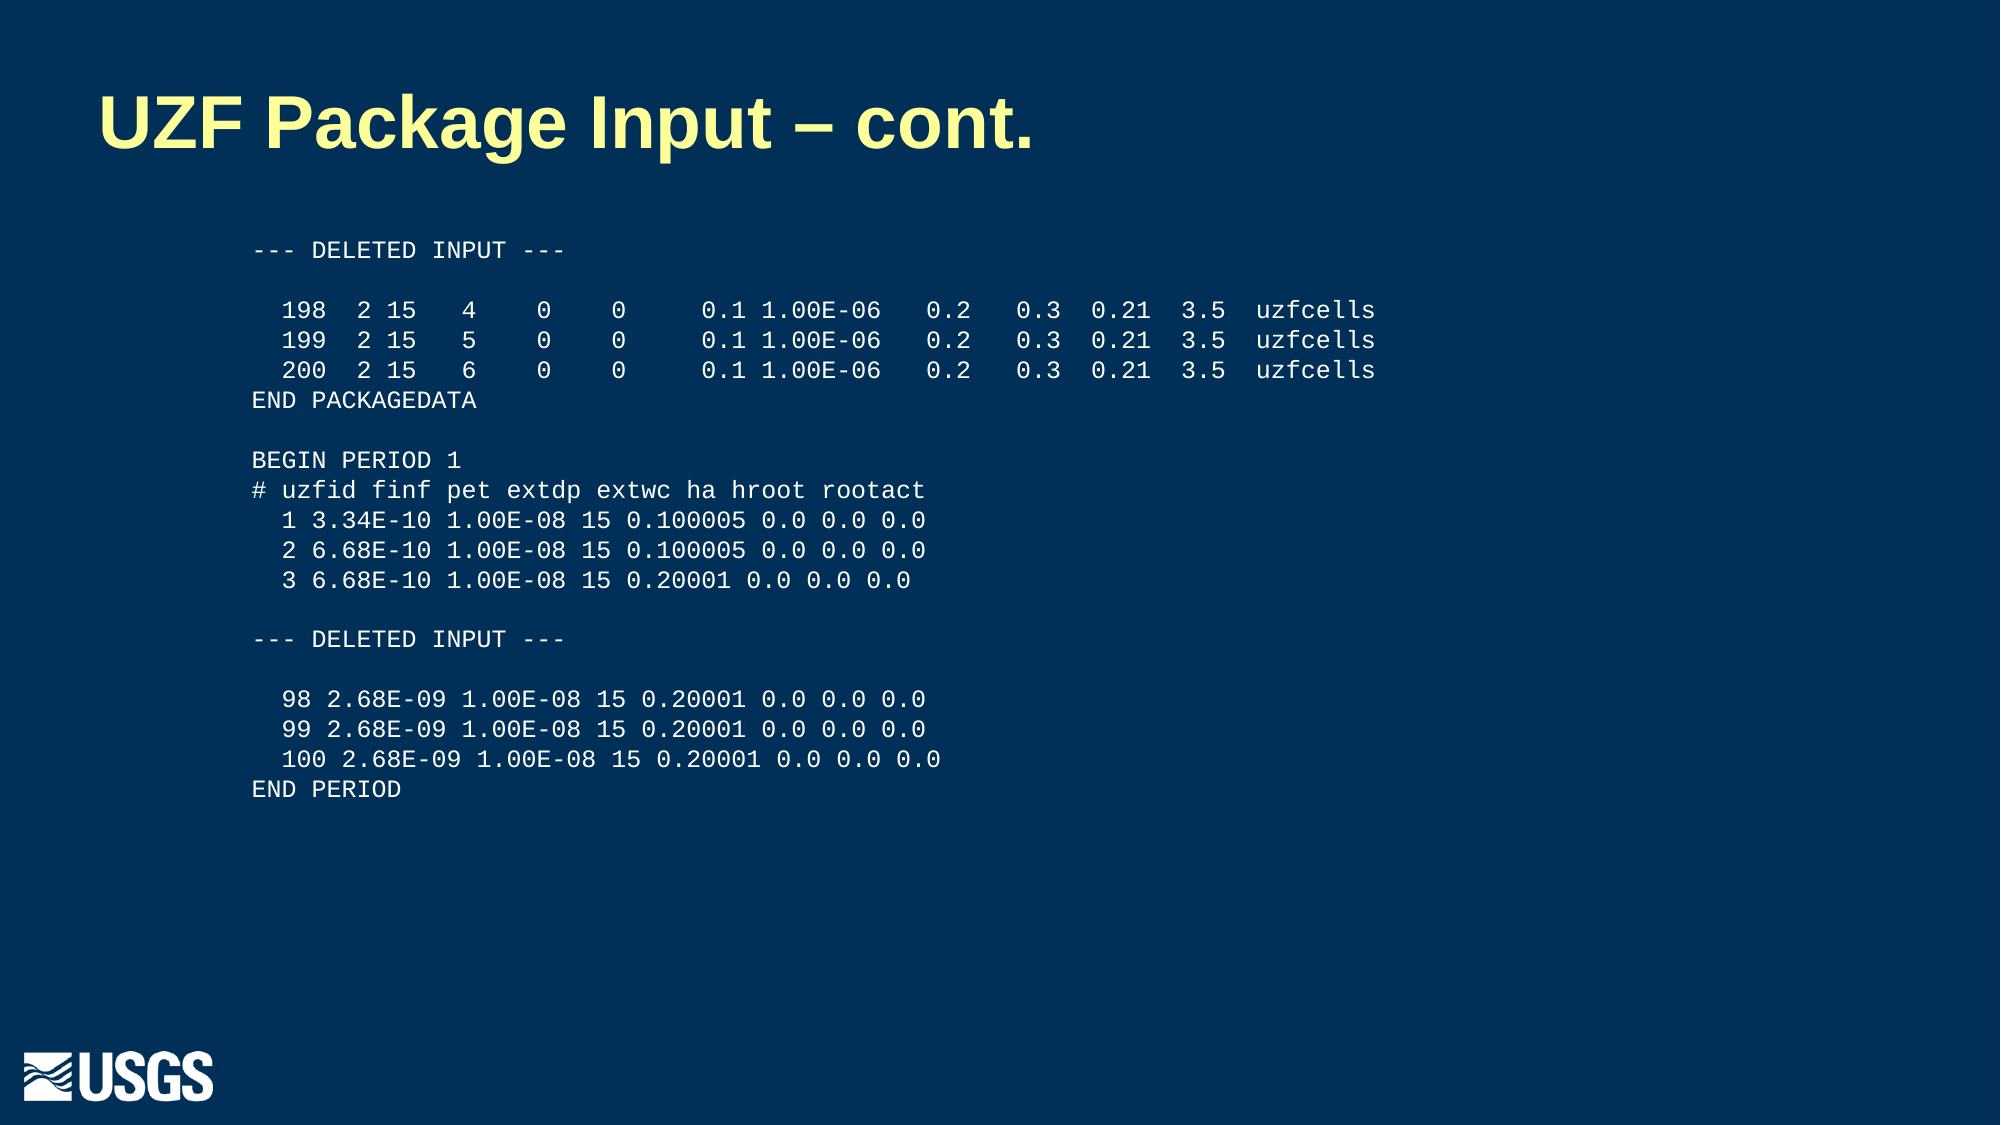

# UZF Package Input – cont.

--- DELETED INPUT ---

  198  2 15   4    0    0     0.1 1.00E-06   0.2   0.3  0.21  3.5  uzfcells
  199  2 15   5    0    0     0.1 1.00E-06   0.2   0.3  0.21  3.5  uzfcells
  200  2 15   6    0    0     0.1 1.00E-06   0.2   0.3  0.21  3.5  uzfcells
END PACKAGEDATA

BEGIN PERIOD 1
# uzfid finf pet extdp extwc ha hroot rootact
  1 3.34E-10 1.00E-08 15 0.100005 0.0 0.0 0.0
  2 6.68E-10 1.00E-08 15 0.100005 0.0 0.0 0.0
  3 6.68E-10 1.00E-08 15 0.20001 0.0 0.0 0.0

--- DELETED INPUT ---

  98 2.68E-09 1.00E-08 15 0.20001 0.0 0.0 0.0
  99 2.68E-09 1.00E-08 15 0.20001 0.0 0.0 0.0
  100 2.68E-09 1.00E-08 15 0.20001 0.0 0.0 0.0
END PERIOD